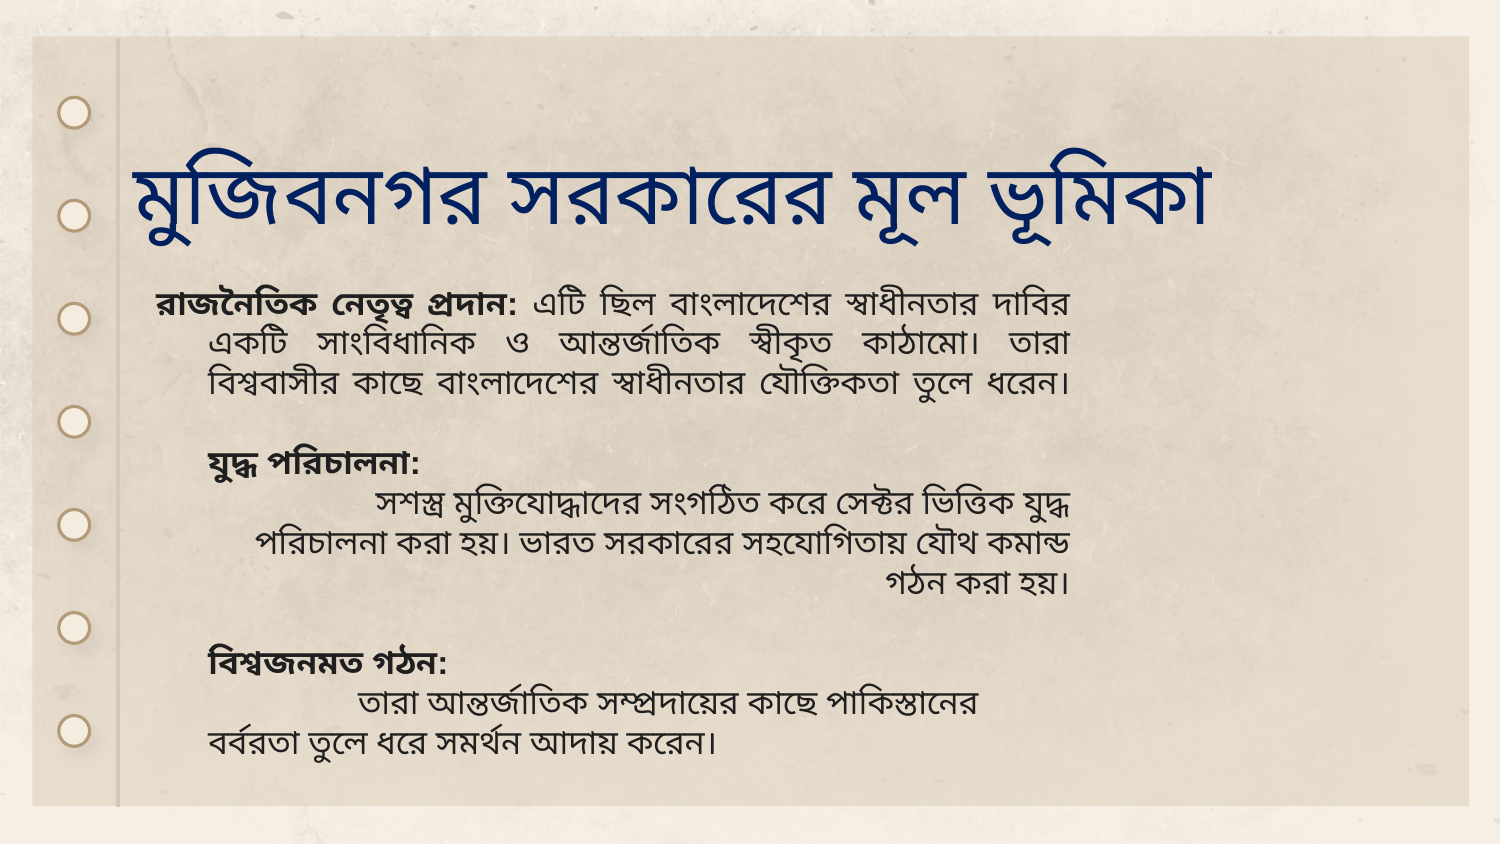

# মুজিবনগর সরকারের মূল ভূমিকা
রাজনৈতিক নেতৃত্ব প্রদান: এটি ছিল বাংলাদেশের স্বাধীনতার দাবির একটি সাংবিধানিক ও আন্তর্জাতিক স্বীকৃত কাঠামো। তারা বিশ্ববাসীর কাছে বাংলাদেশের স্বাধীনতার যৌক্তিকতা তুলে ধরেন।
যুদ্ধ পরিচালনা:
                  সশস্ত্র মুক্তিযোদ্ধাদের সংগঠিত করে সেক্টর ভিত্তিক যুদ্ধ পরিচালনা করা হয়। ভারত সরকারের সহযোগিতায় যৌথ কমান্ড গঠন করা হয়।
বিশ্বজনমত গঠন:
		তারা আন্তর্জাতিক সম্প্রদায়ের কাছে পাকিস্তানের বর্বরতা তুলে ধরে সমর্থন আদায় করেন।